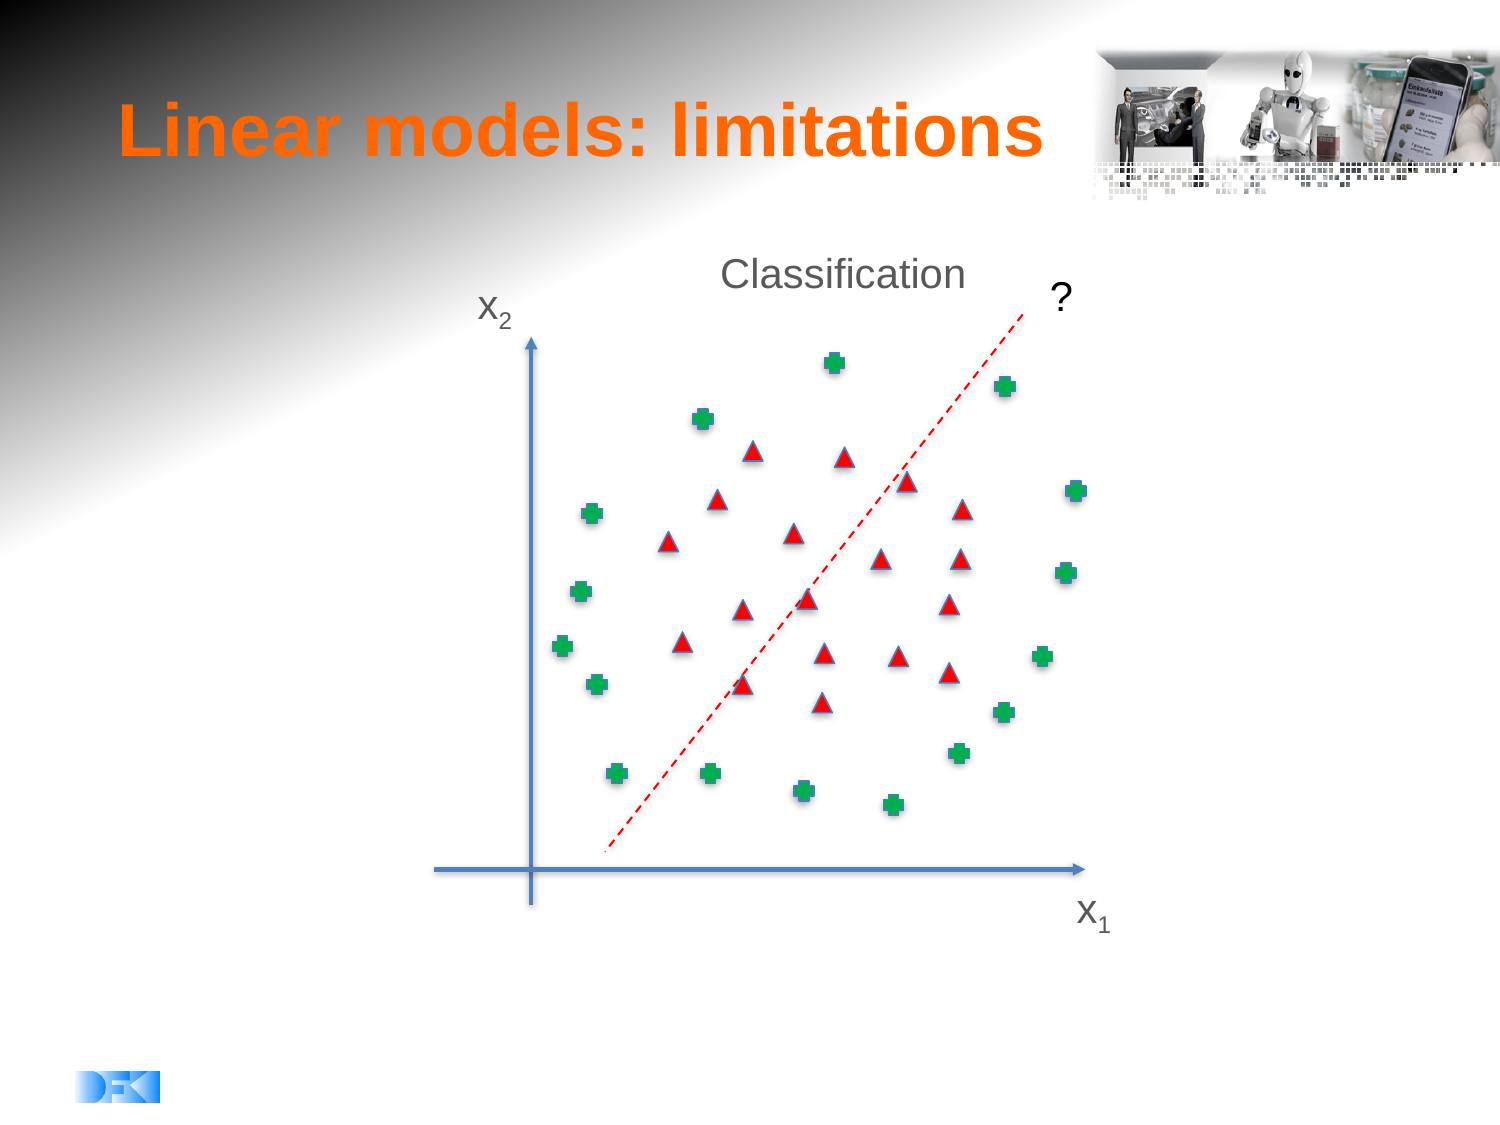

# Linear models: limitations
Classification
?
x2

x1